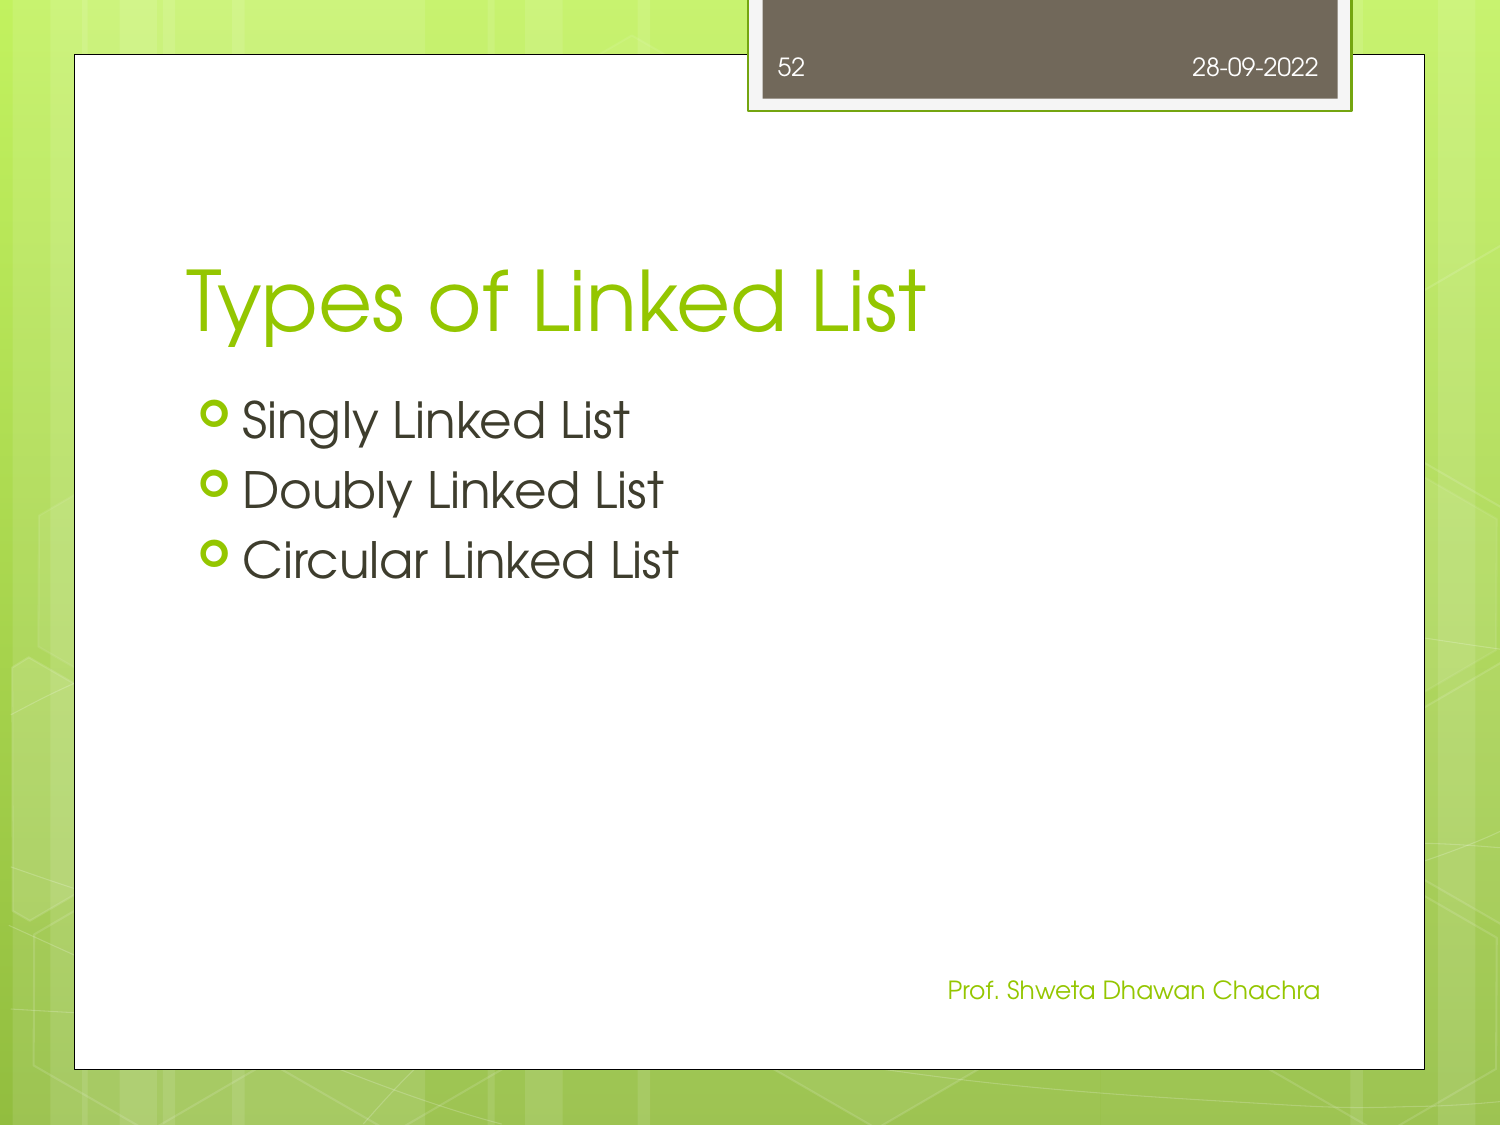

52
28-09-2022
# Types of Linked List
Singly Linked List
Doubly Linked List
Circular Linked List
Prof. Shweta Dhawan Chachra